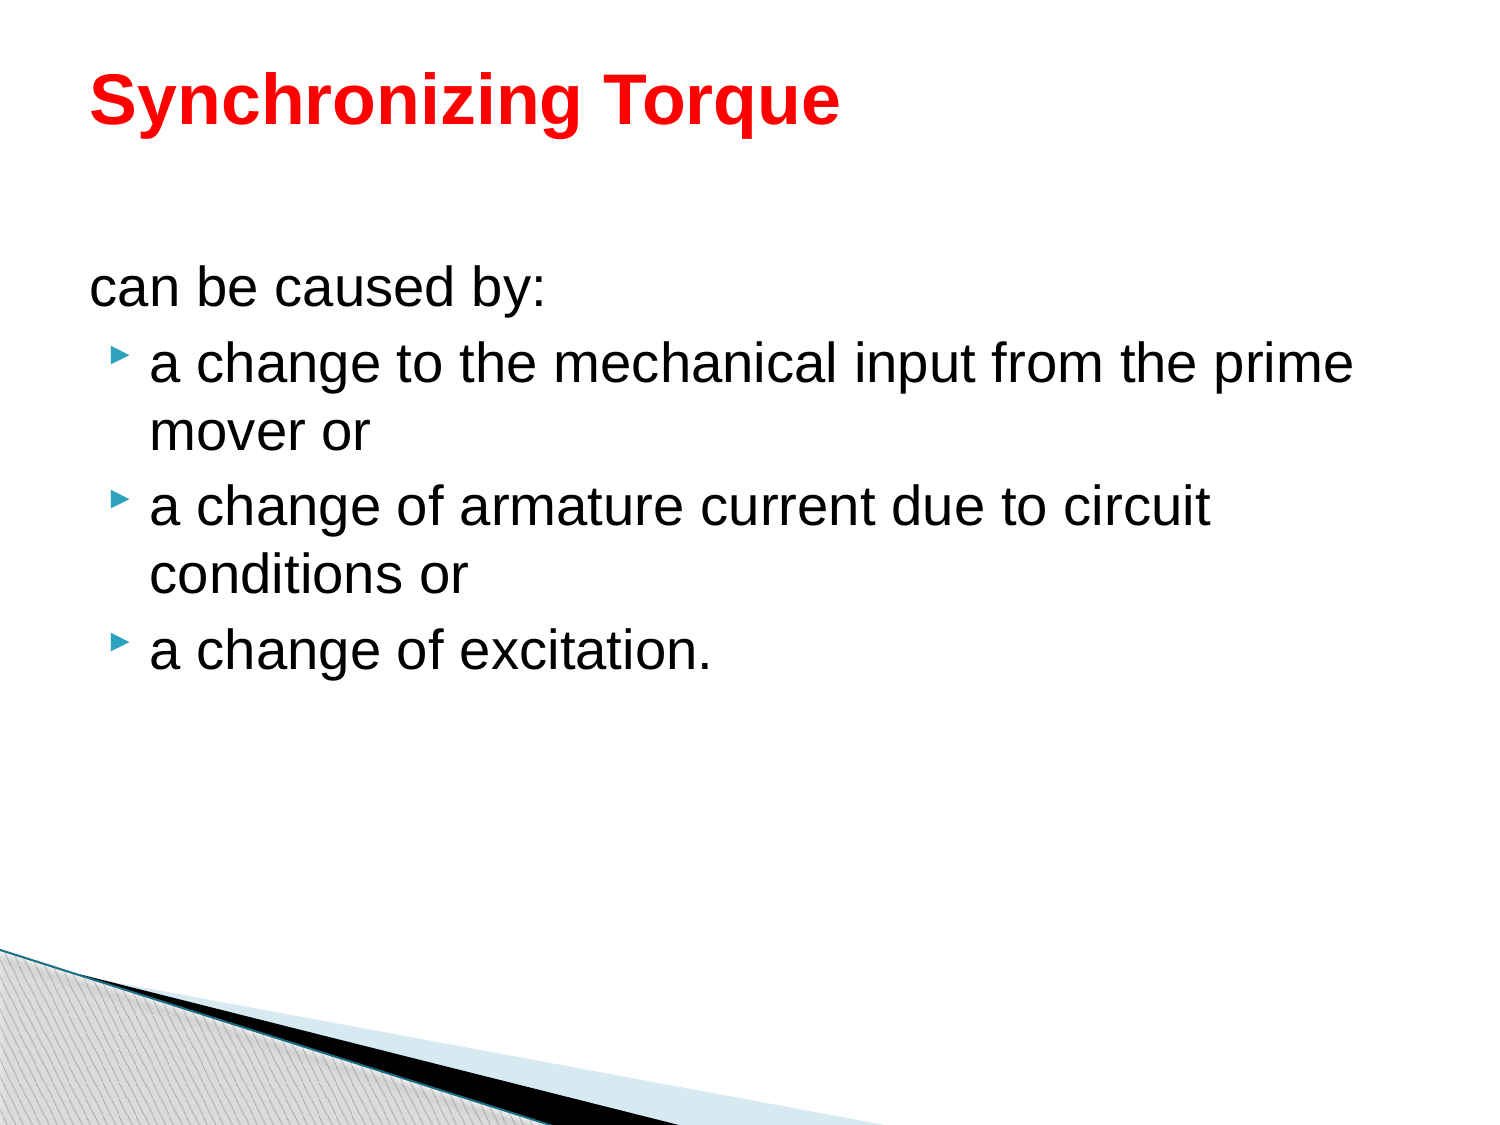

# Synchronizing Torque
can be caused by:
a change to the mechanical input from the prime mover or
a change of armature current due to circuit conditions or
a change of excitation.